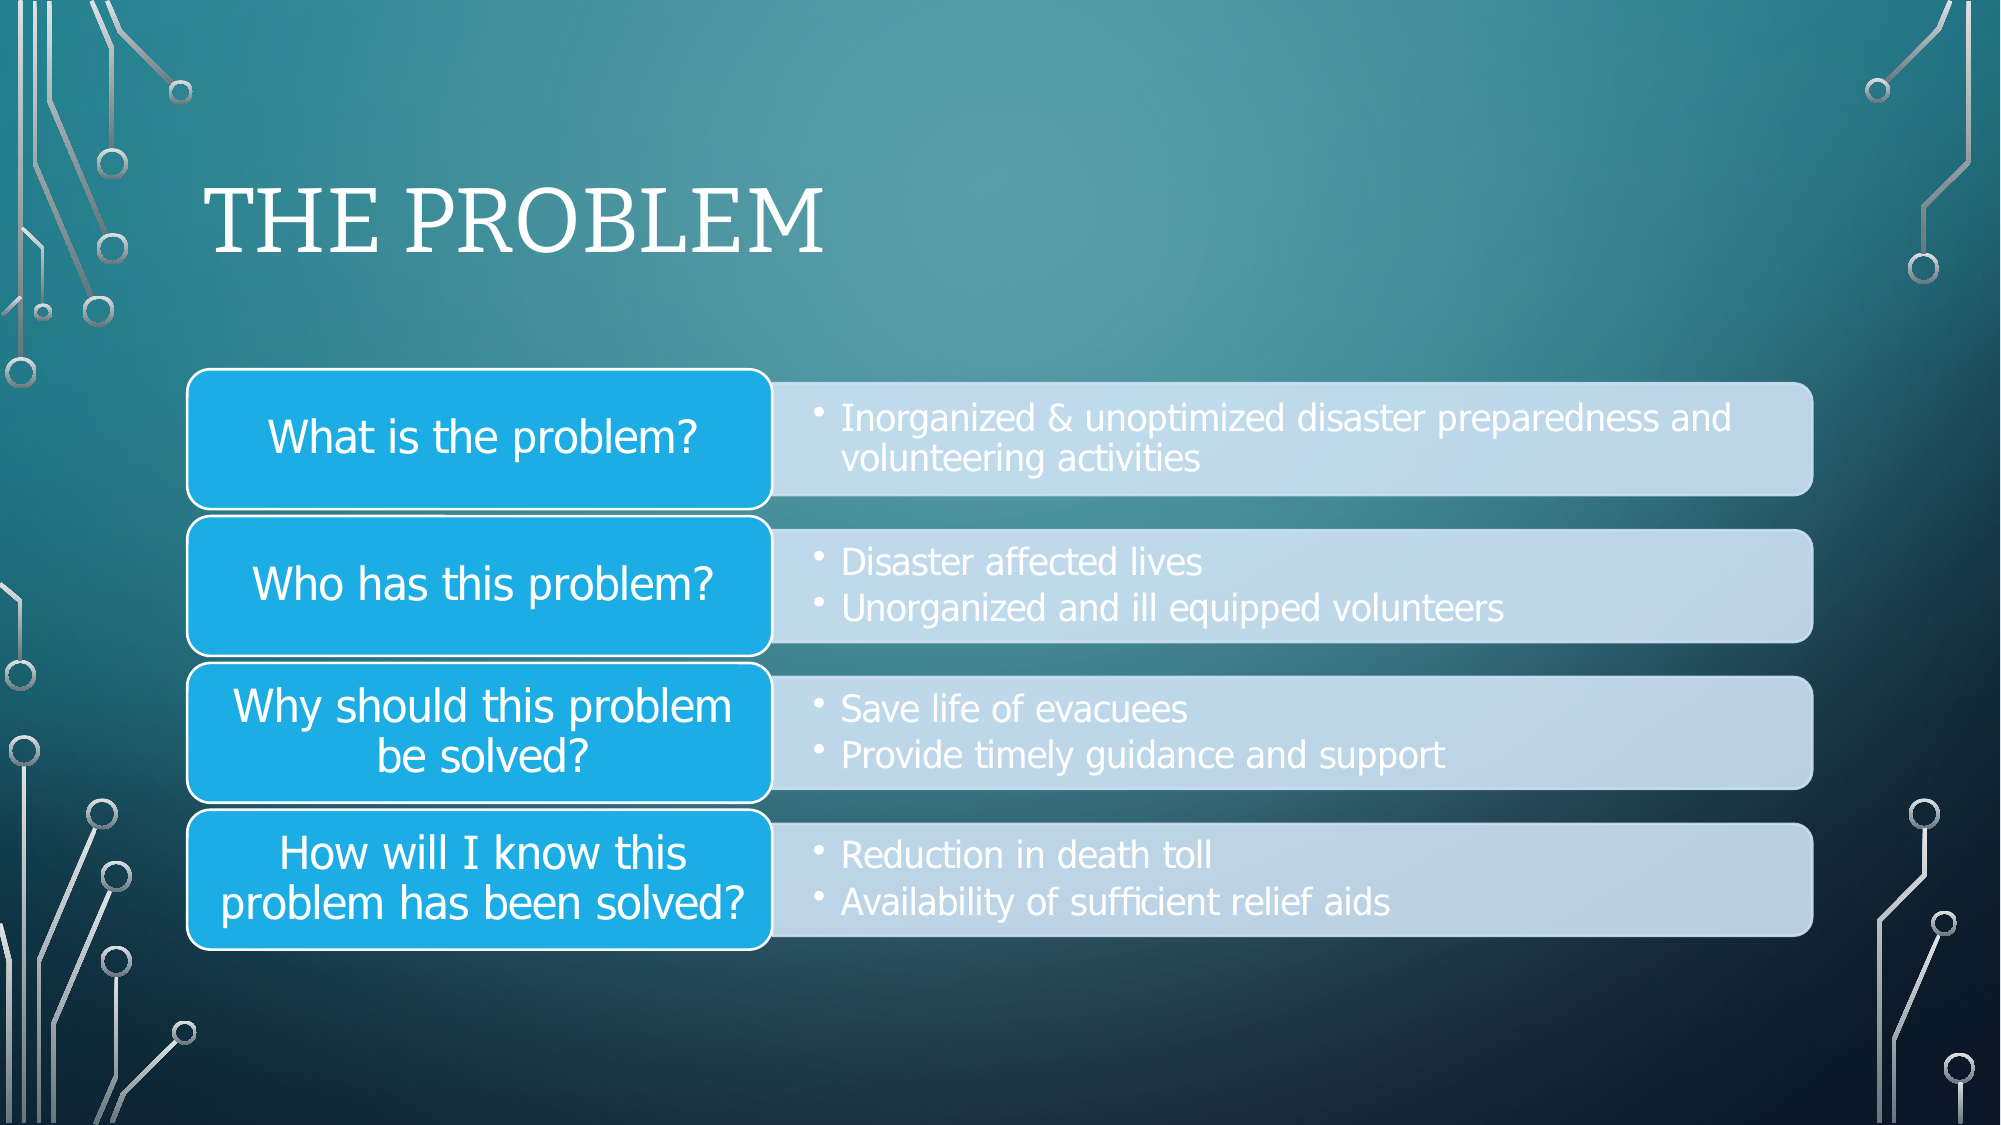

# The Problem
Inorganized & unoptimized disaster preparedness and volunteering activities
What is the problem?
Disaster affected lives
Unorganized and ill equipped volunteers
Who has this problem?
Save life of evacuees
Provide timely guidance and support
Why should this problem be solved?
Reduction in death toll
Availability of sufficient relief aids
How will I know this problem has been solved?